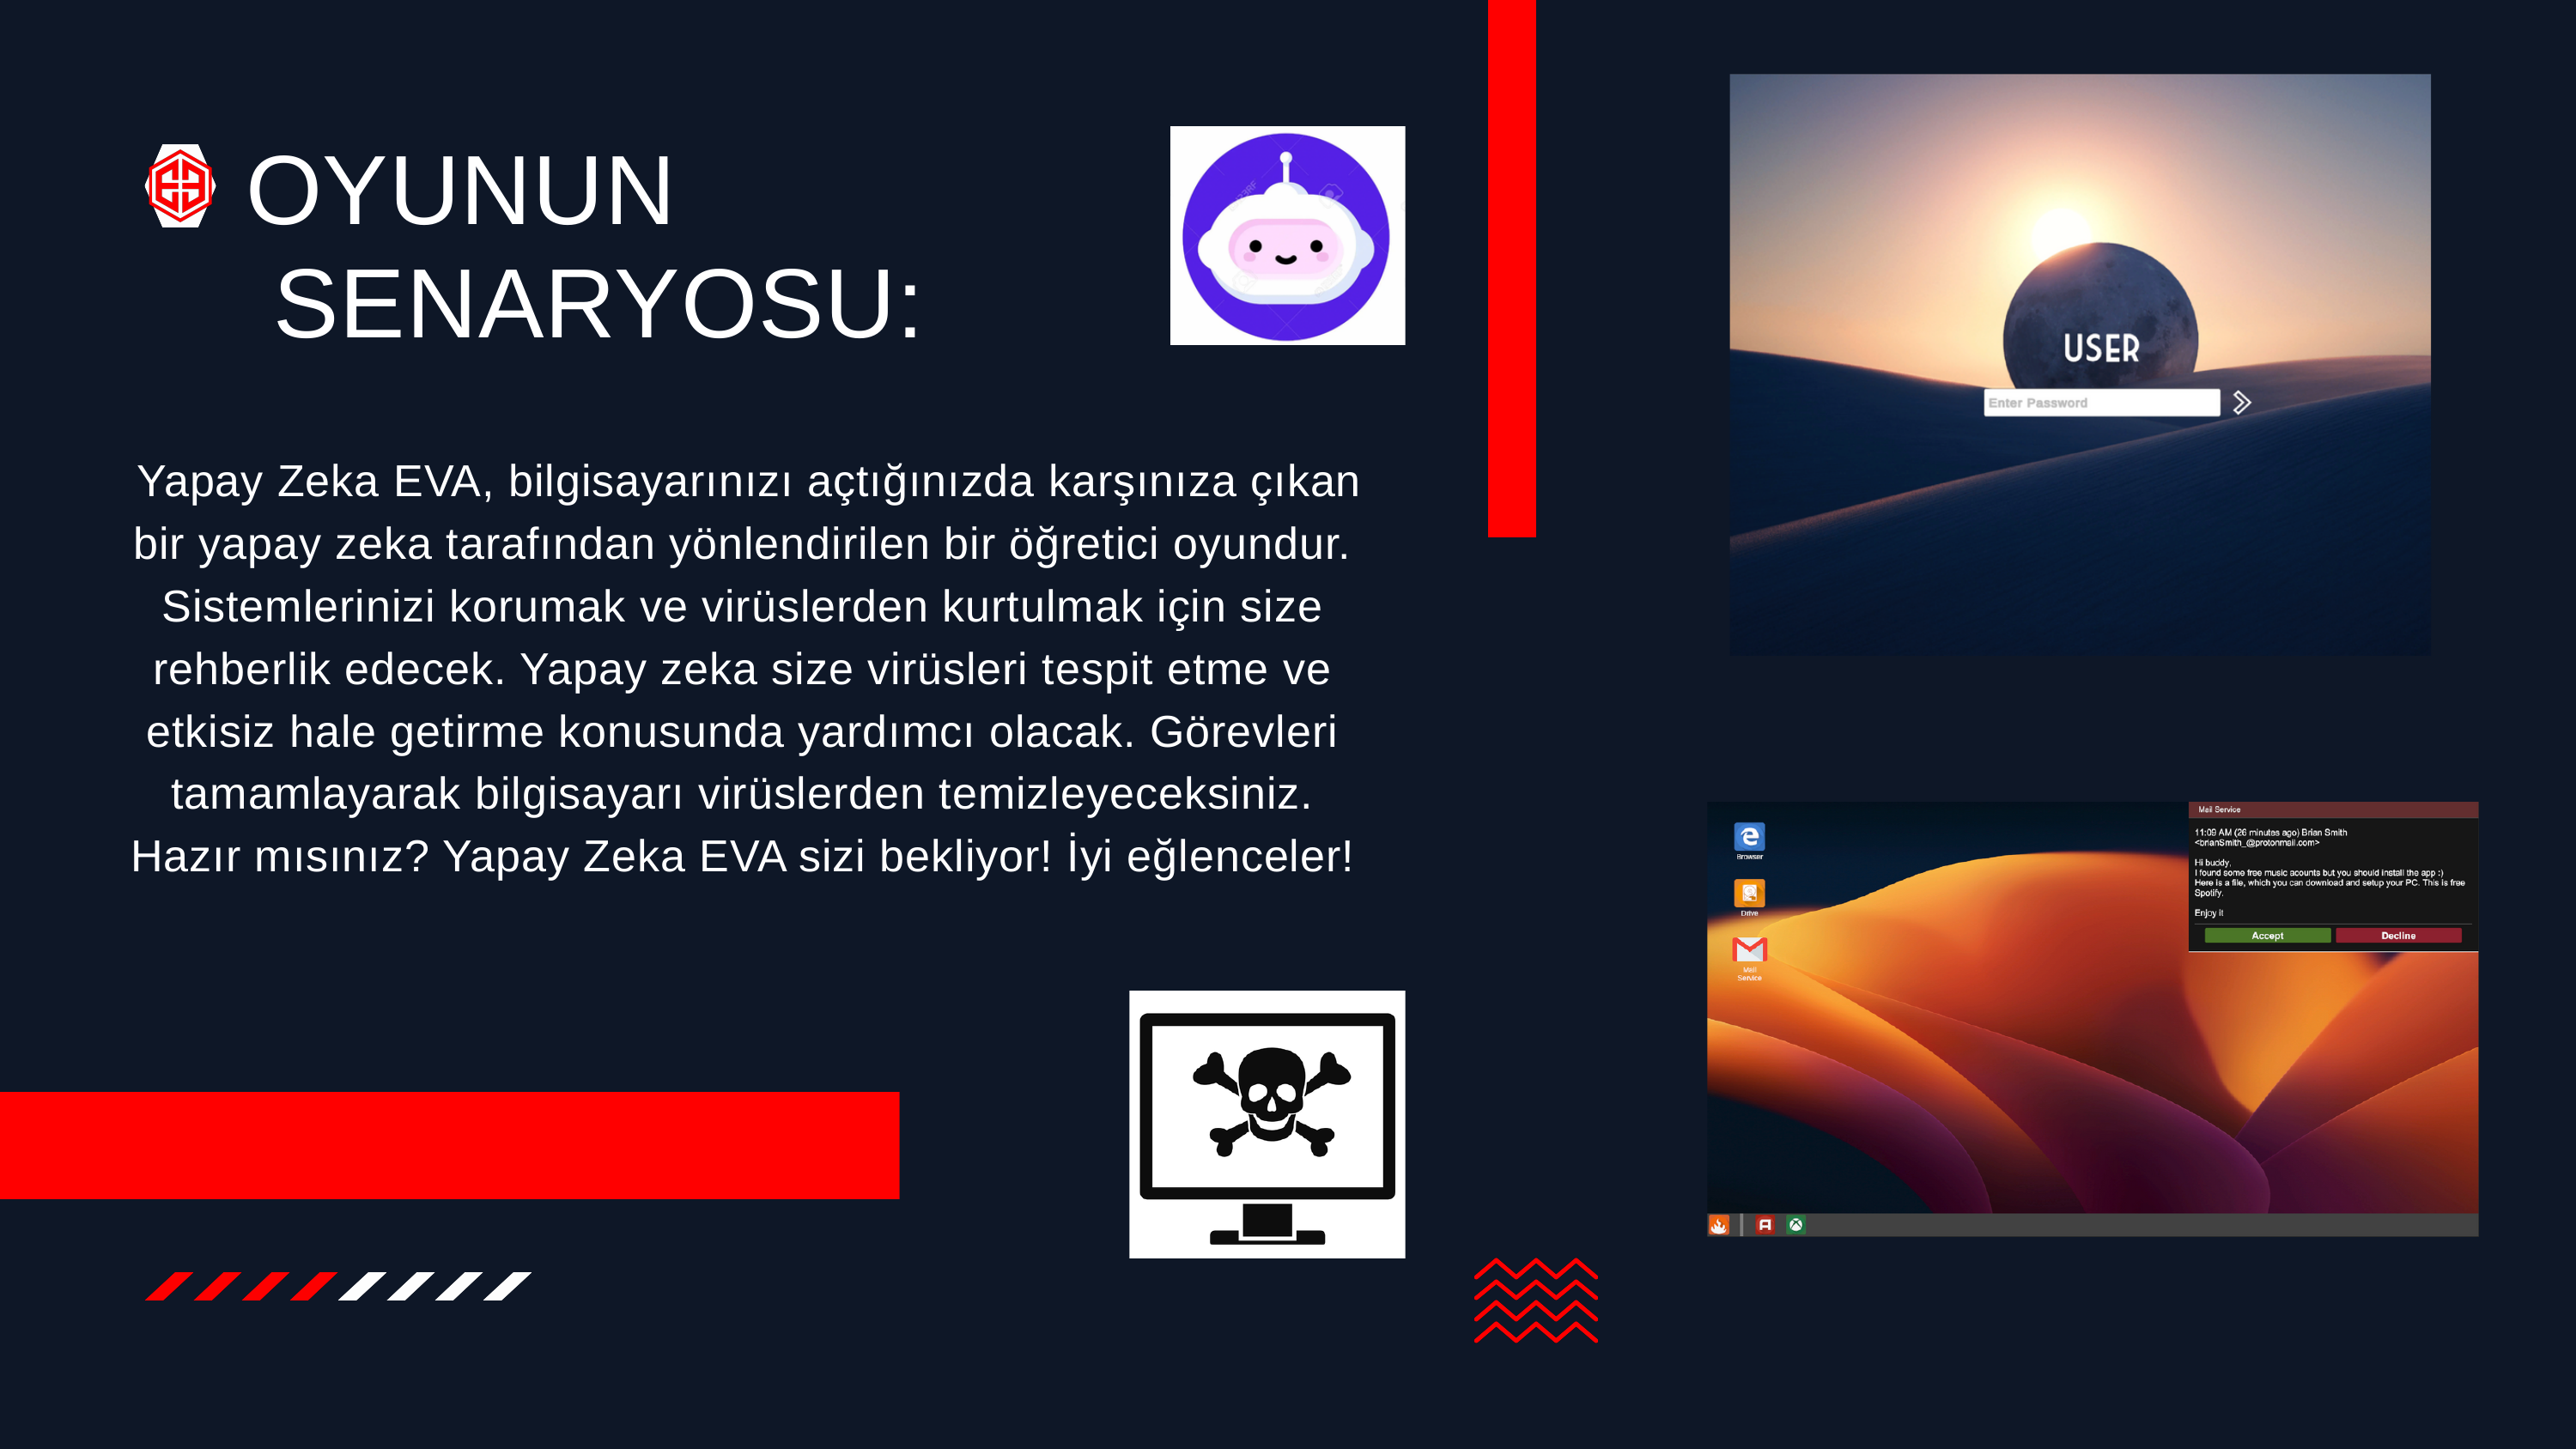

OYUNUN
 SENARYOSU:

 Yapay Zeka EVA, bilgisayarınızı açtığınızda karşınıza çıkan bir yapay zeka tarafından yönlendirilen bir öğretici oyundur. Sistemlerinizi korumak ve virüslerden kurtulmak için size rehberlik edecek. Yapay zeka size virüsleri tespit etme ve etkisiz hale getirme konusunda yardımcı olacak. Görevleri tamamlayarak bilgisayarı virüslerden temizleyeceksiniz. Hazır mısınız? Yapay Zeka EVA sizi bekliyor! İyi eğlenceler!